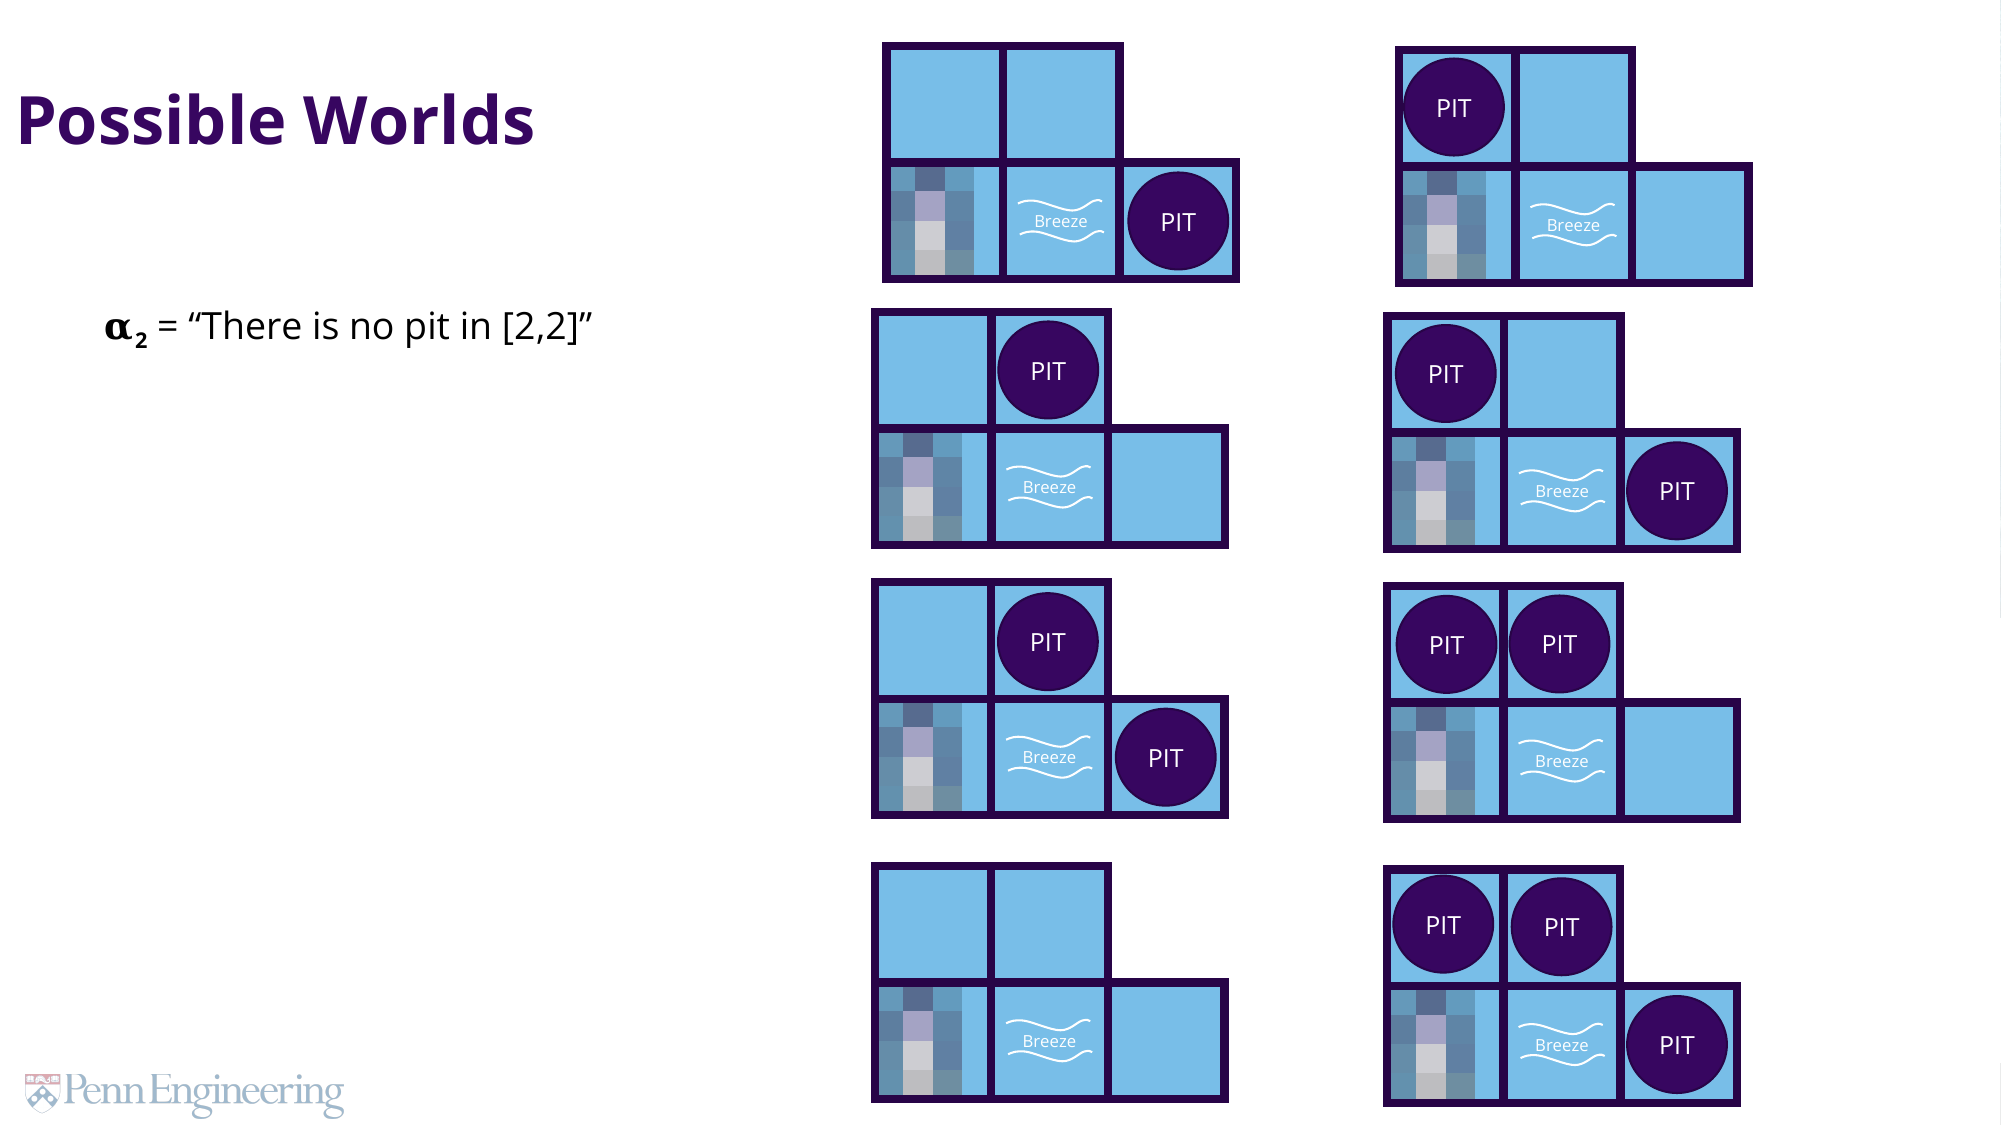

Breeze

PIT

Breeze

PIT
Possible Worlds

Breeze

PIT

Breeze

PIT
PIT
𝛂2 = “There is no pit in [2,2]”

Breeze

PIT
PIT

Breeze

PIT
PIT

Breeze

Breeze

PIT
PIT
PIT